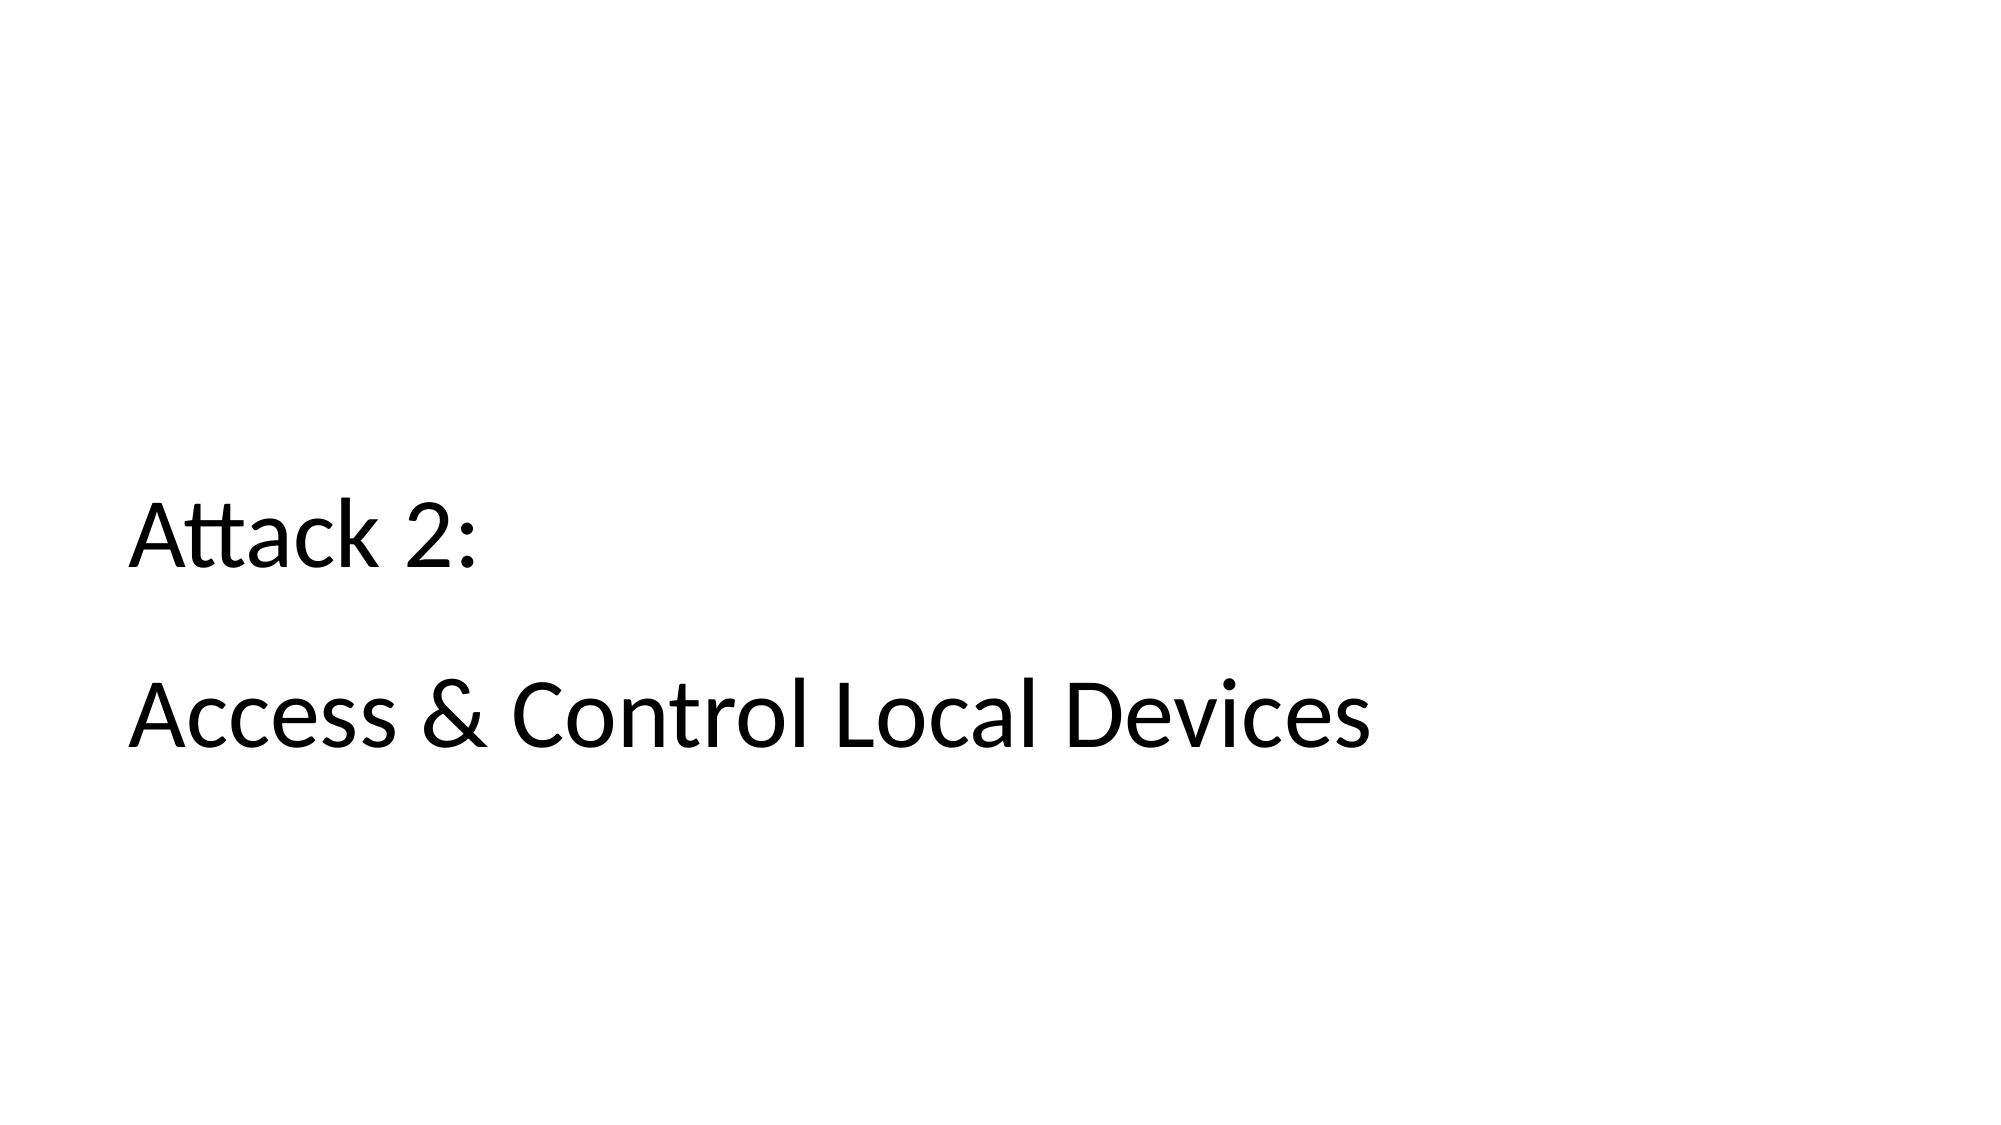

# Attack 2:
Access & Control Local Devices
52